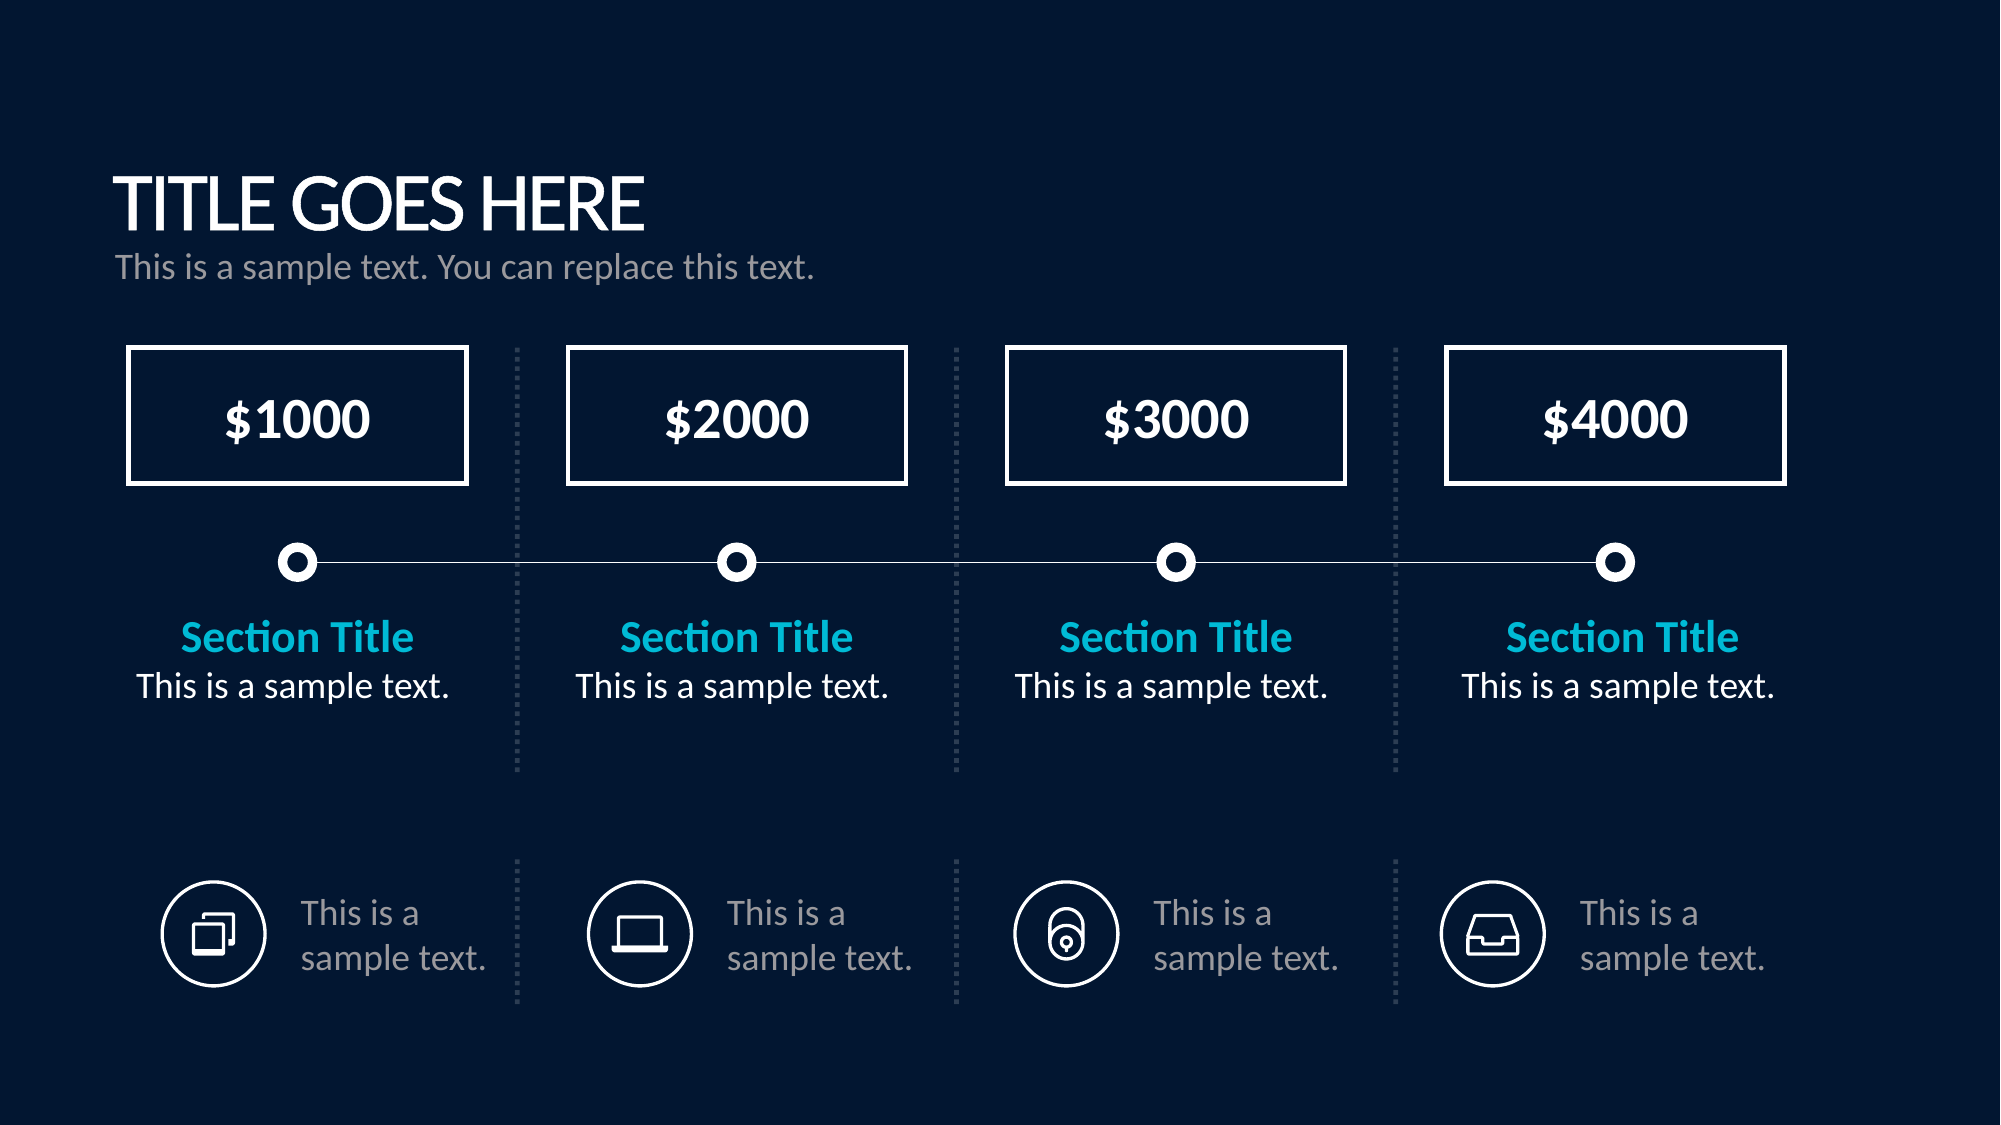

Title Goes Here
This is a sample text. You can replace this text.
$1000
$2000
$3000
$4000

Section Title
This is a sample text.
Section Title
This is a sample text.
Section Title
This is a sample text.
Section Title
This is a sample text.

This is a sample text.
This is a sample text.
This is a sample text.
This is a sample text.